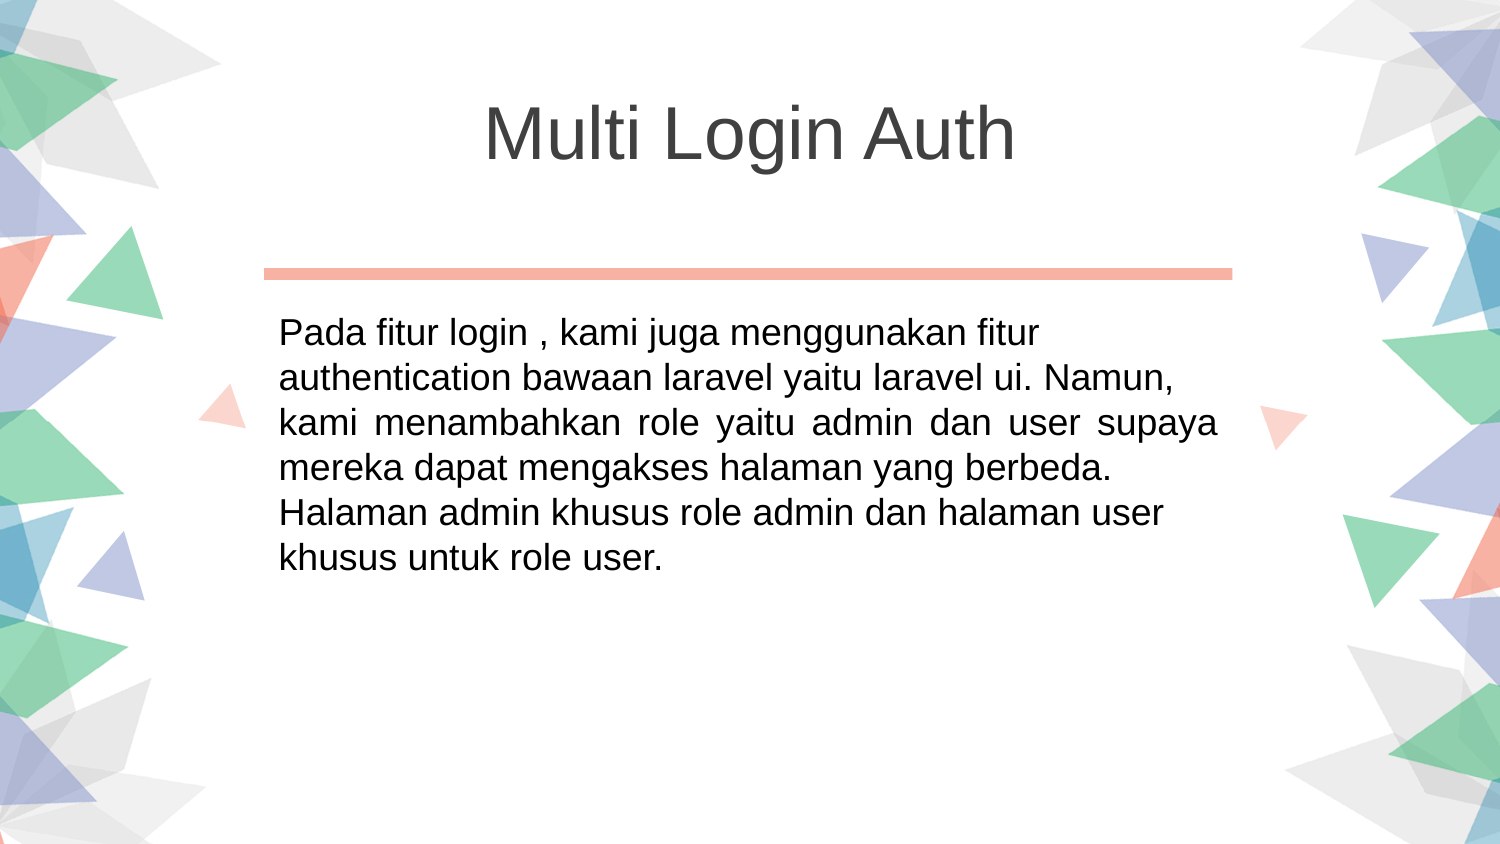

Multi Login Auth

Pada fitur login , kami juga menggunakan fitur
authentication bawaan laravel yaitu laravel ui. Namun,
kami menambahkan role yaitu admin dan user supaya mereka dapat mengakses halaman yang berbeda.
Halaman admin khusus role admin dan halaman user
khusus untuk role user.